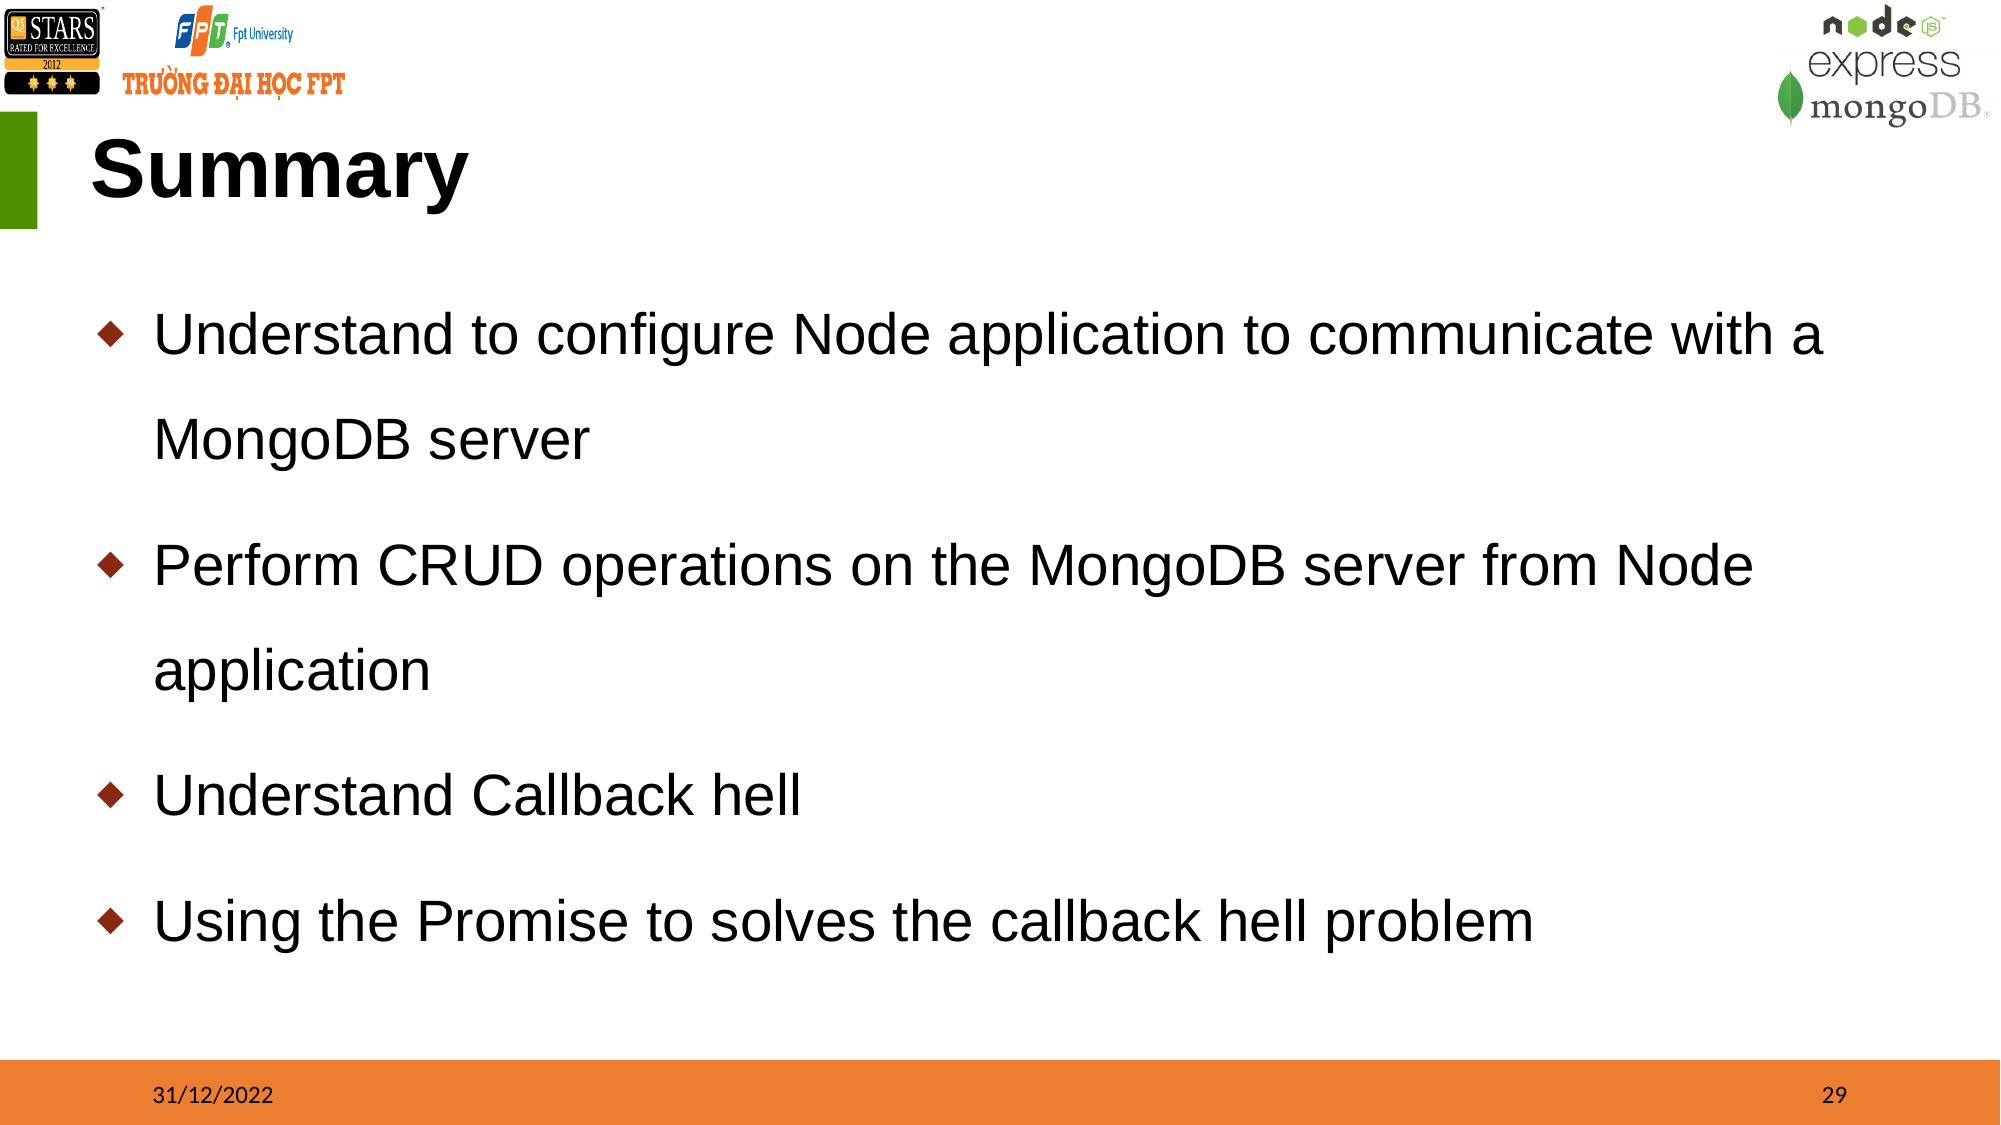

# Summary
Understand to configure Node application to communicate with a MongoDB server
Perform CRUD operations on the MongoDB server from Node application
Understand Callback hell
Using the Promise to solves the callback hell problem
31/12/2022
29